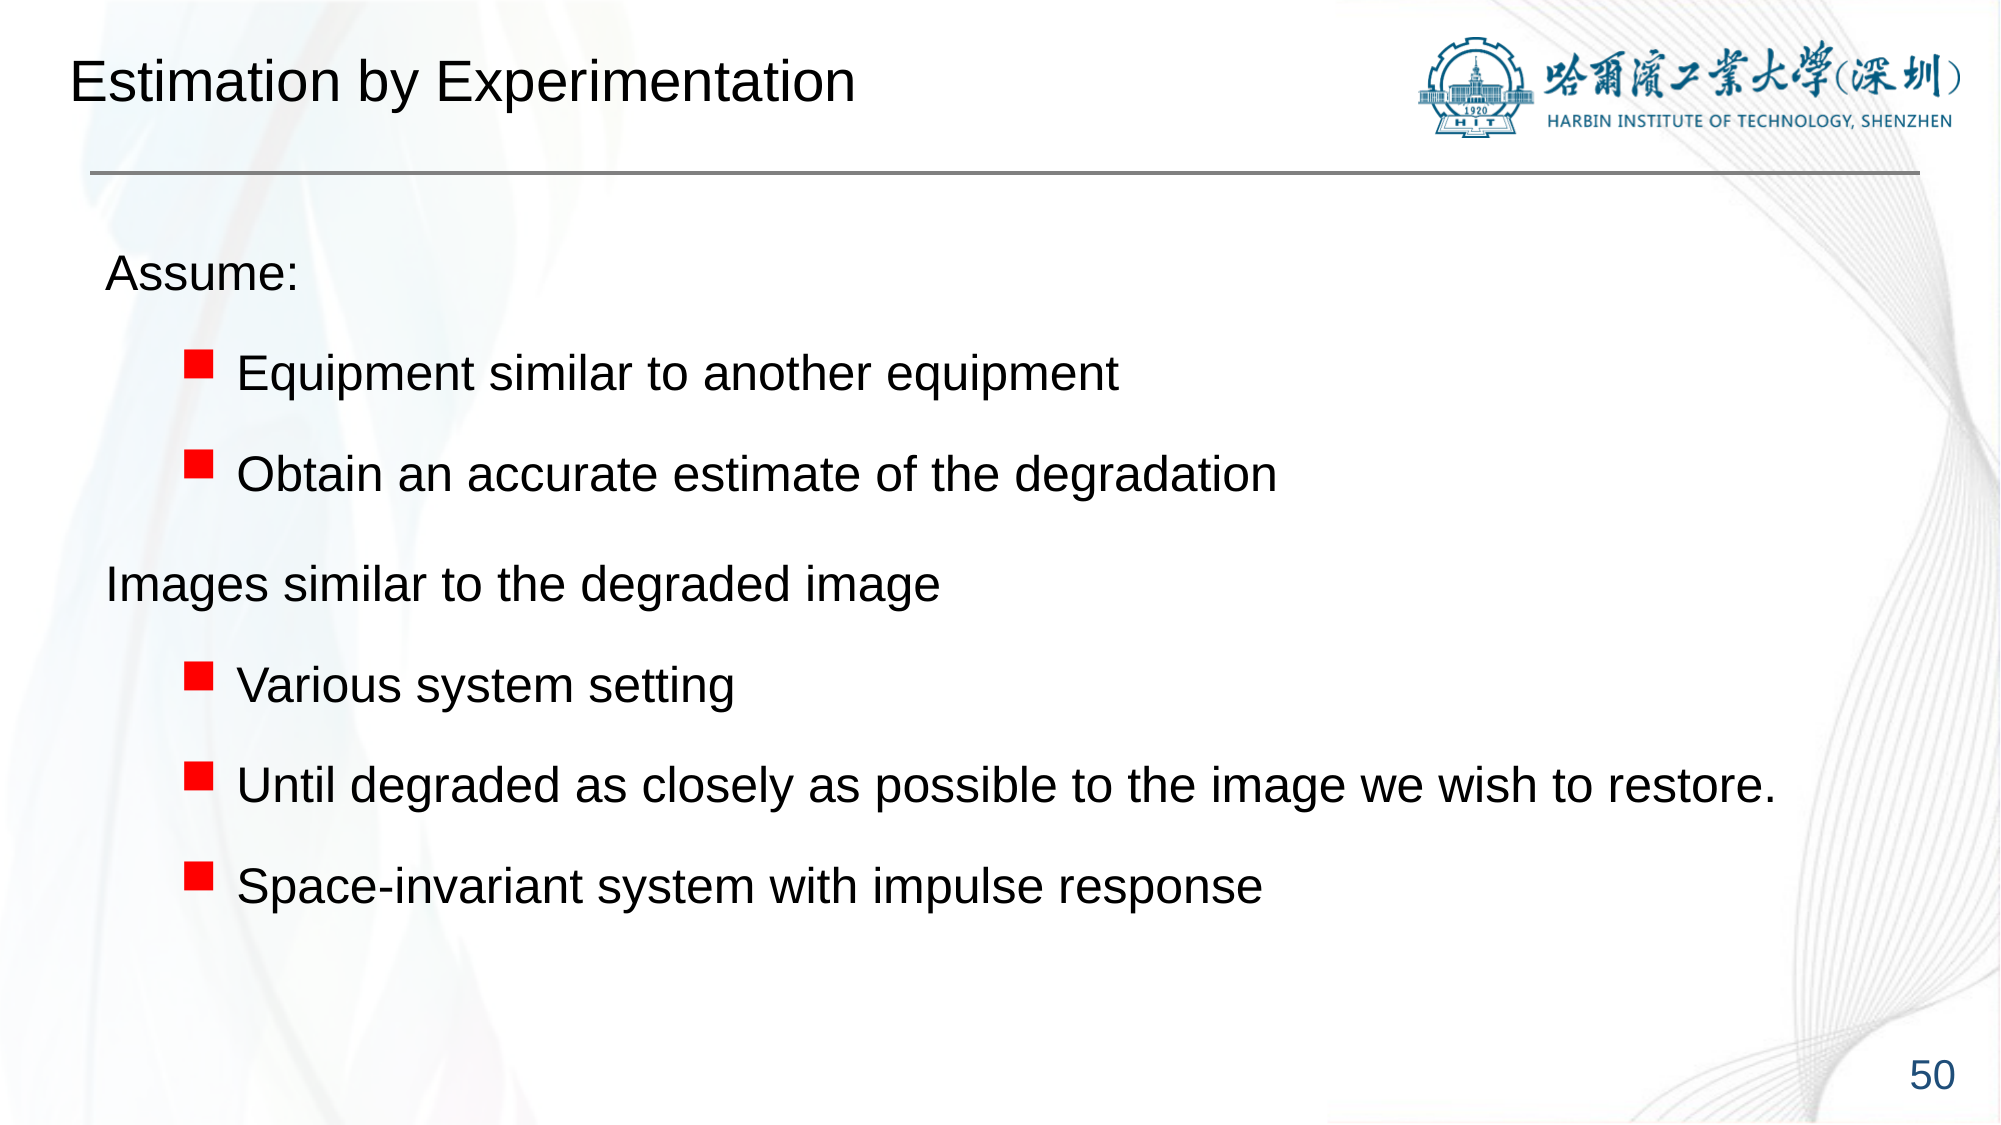

# Estimation by Experimentation
Assume:
Equipment similar to another equipment
Obtain an accurate estimate of the degradation
Images similar to the degraded image
Various system setting
Until degraded as closely as possible to the image we wish to restore.
Space-invariant system with impulse response
50